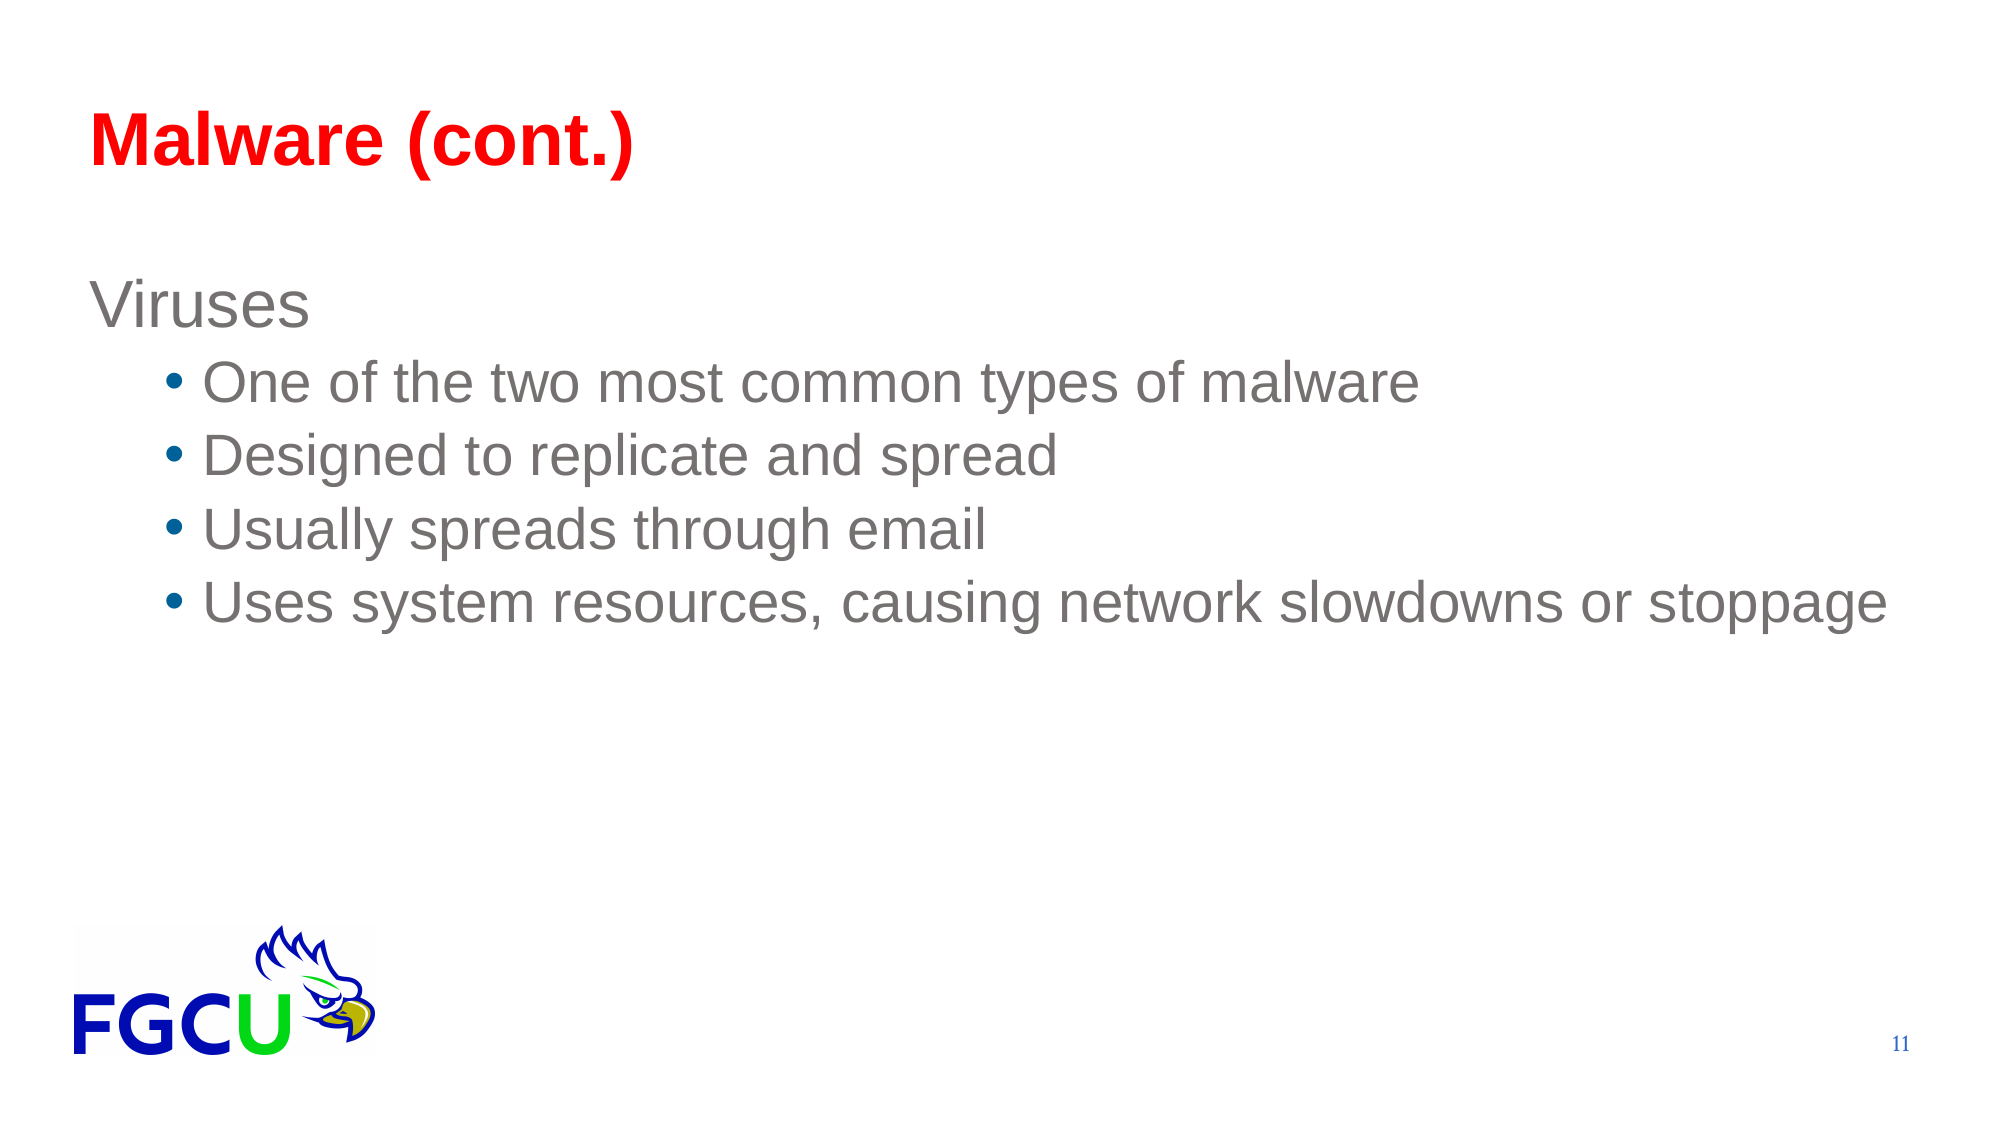

# Malware (cont.)
Viruses
One of the two most common types of malware
Designed to replicate and spread
Usually spreads through email
Uses system resources, causing network slowdowns or stoppage

11